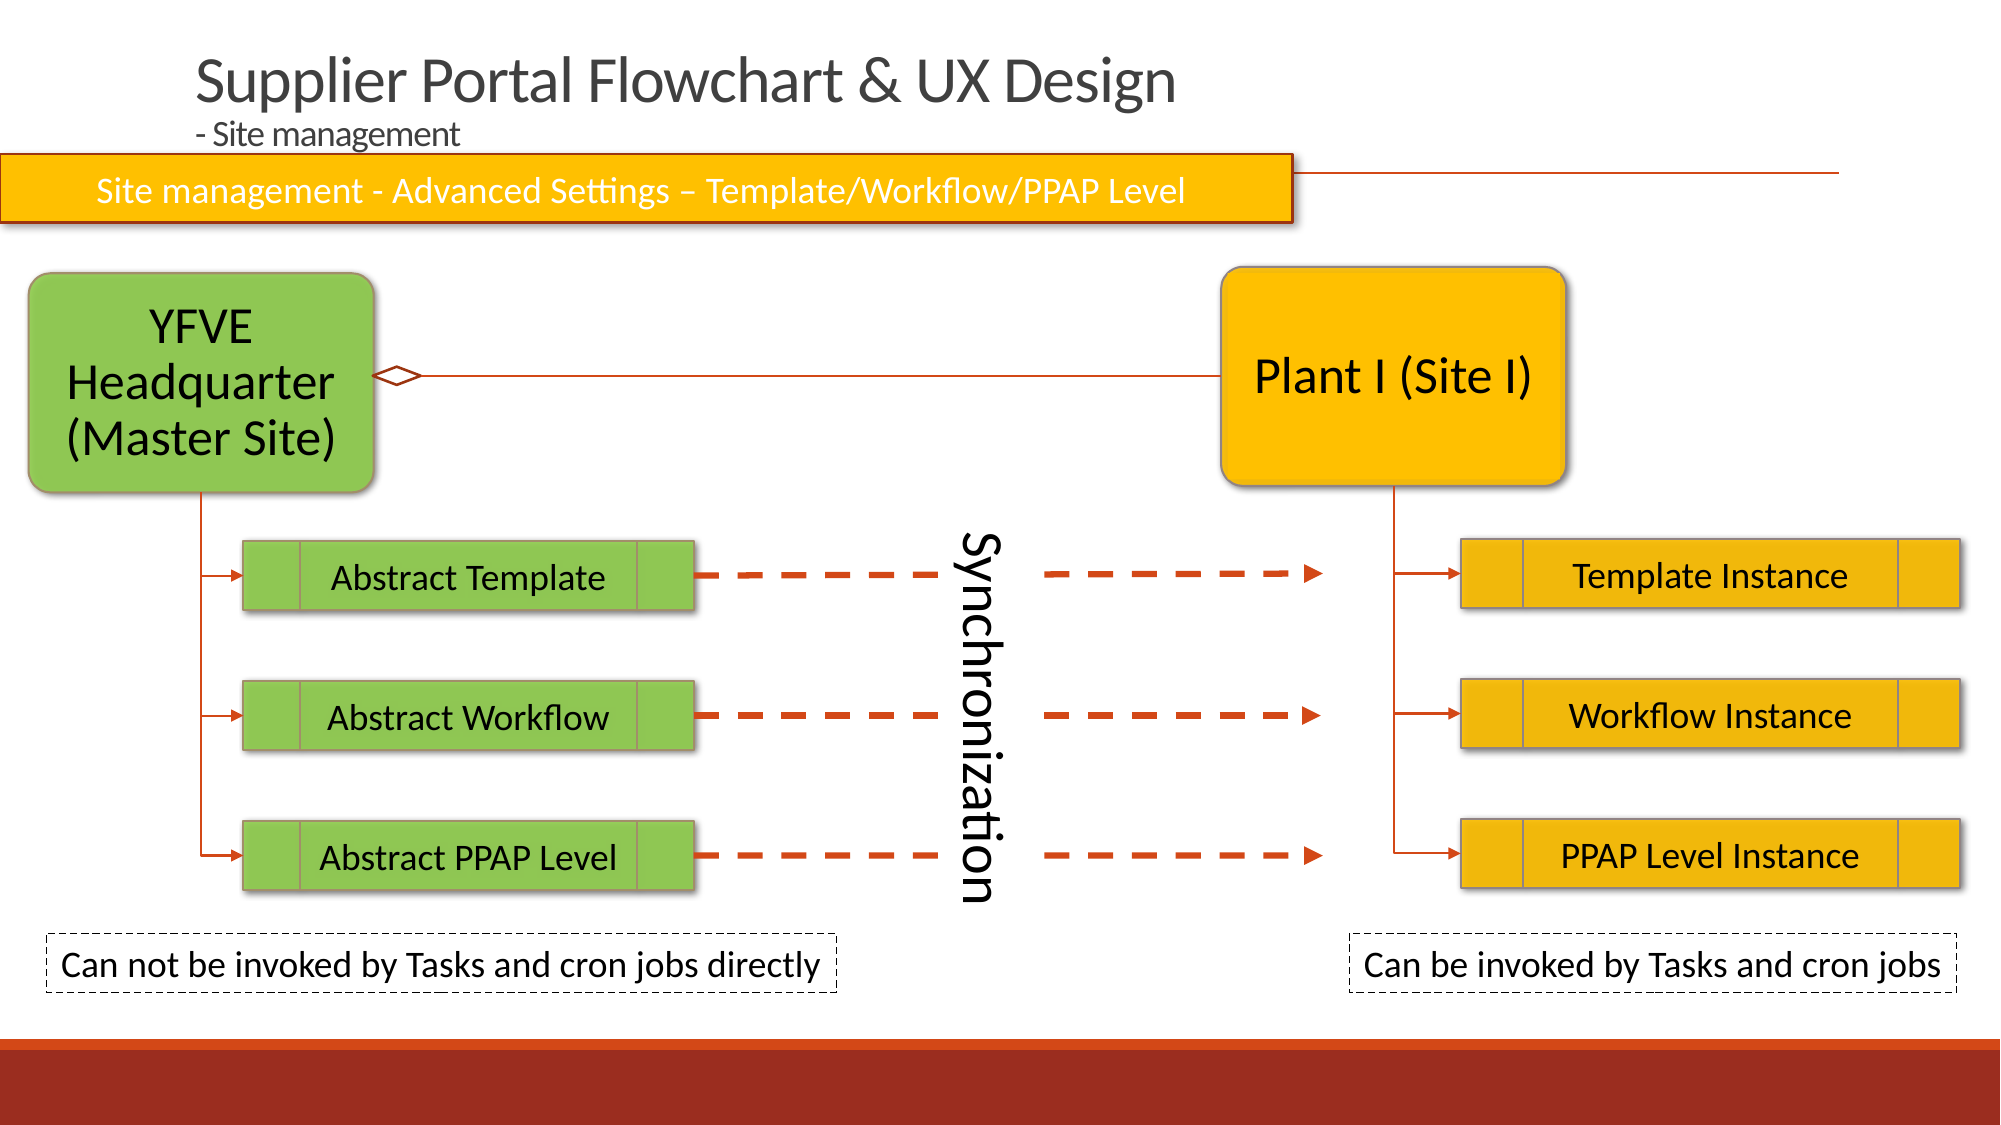

# Supplier Portal Flowchart & UX Design - Site management
Site management - Advanced Settings – Template/Workflow/PPAP Level

Plant I (Site I)

YFVE Headquarter (Master Site)

Template Instance
Abstract Template
Synchronization
Workflow Instance
Abstract Workflow
PPAP Level Instance
Abstract PPAP Level
Can not be invoked by Tasks and cron jobs directly
Can be invoked by Tasks and cron jobs